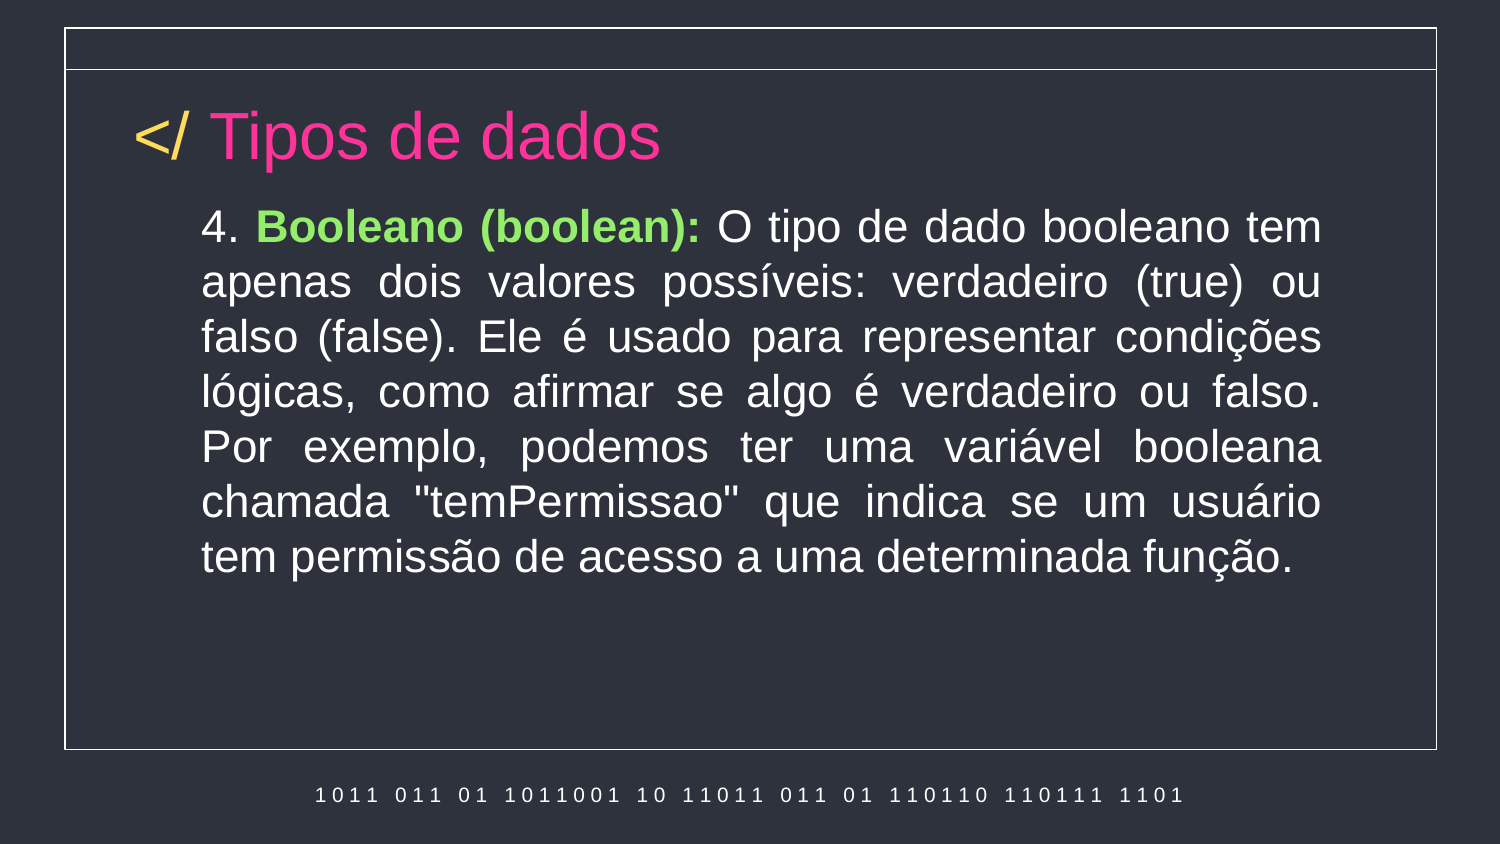

# </ Tipos de dados
4. Booleano (boolean): O tipo de dado booleano tem apenas dois valores possíveis: verdadeiro (true) ou falso (false). Ele é usado para representar condições lógicas, como afirmar se algo é verdadeiro ou falso. Por exemplo, podemos ter uma variável booleana chamada "temPermissao" que indica se um usuário tem permissão de acesso a uma determinada função.